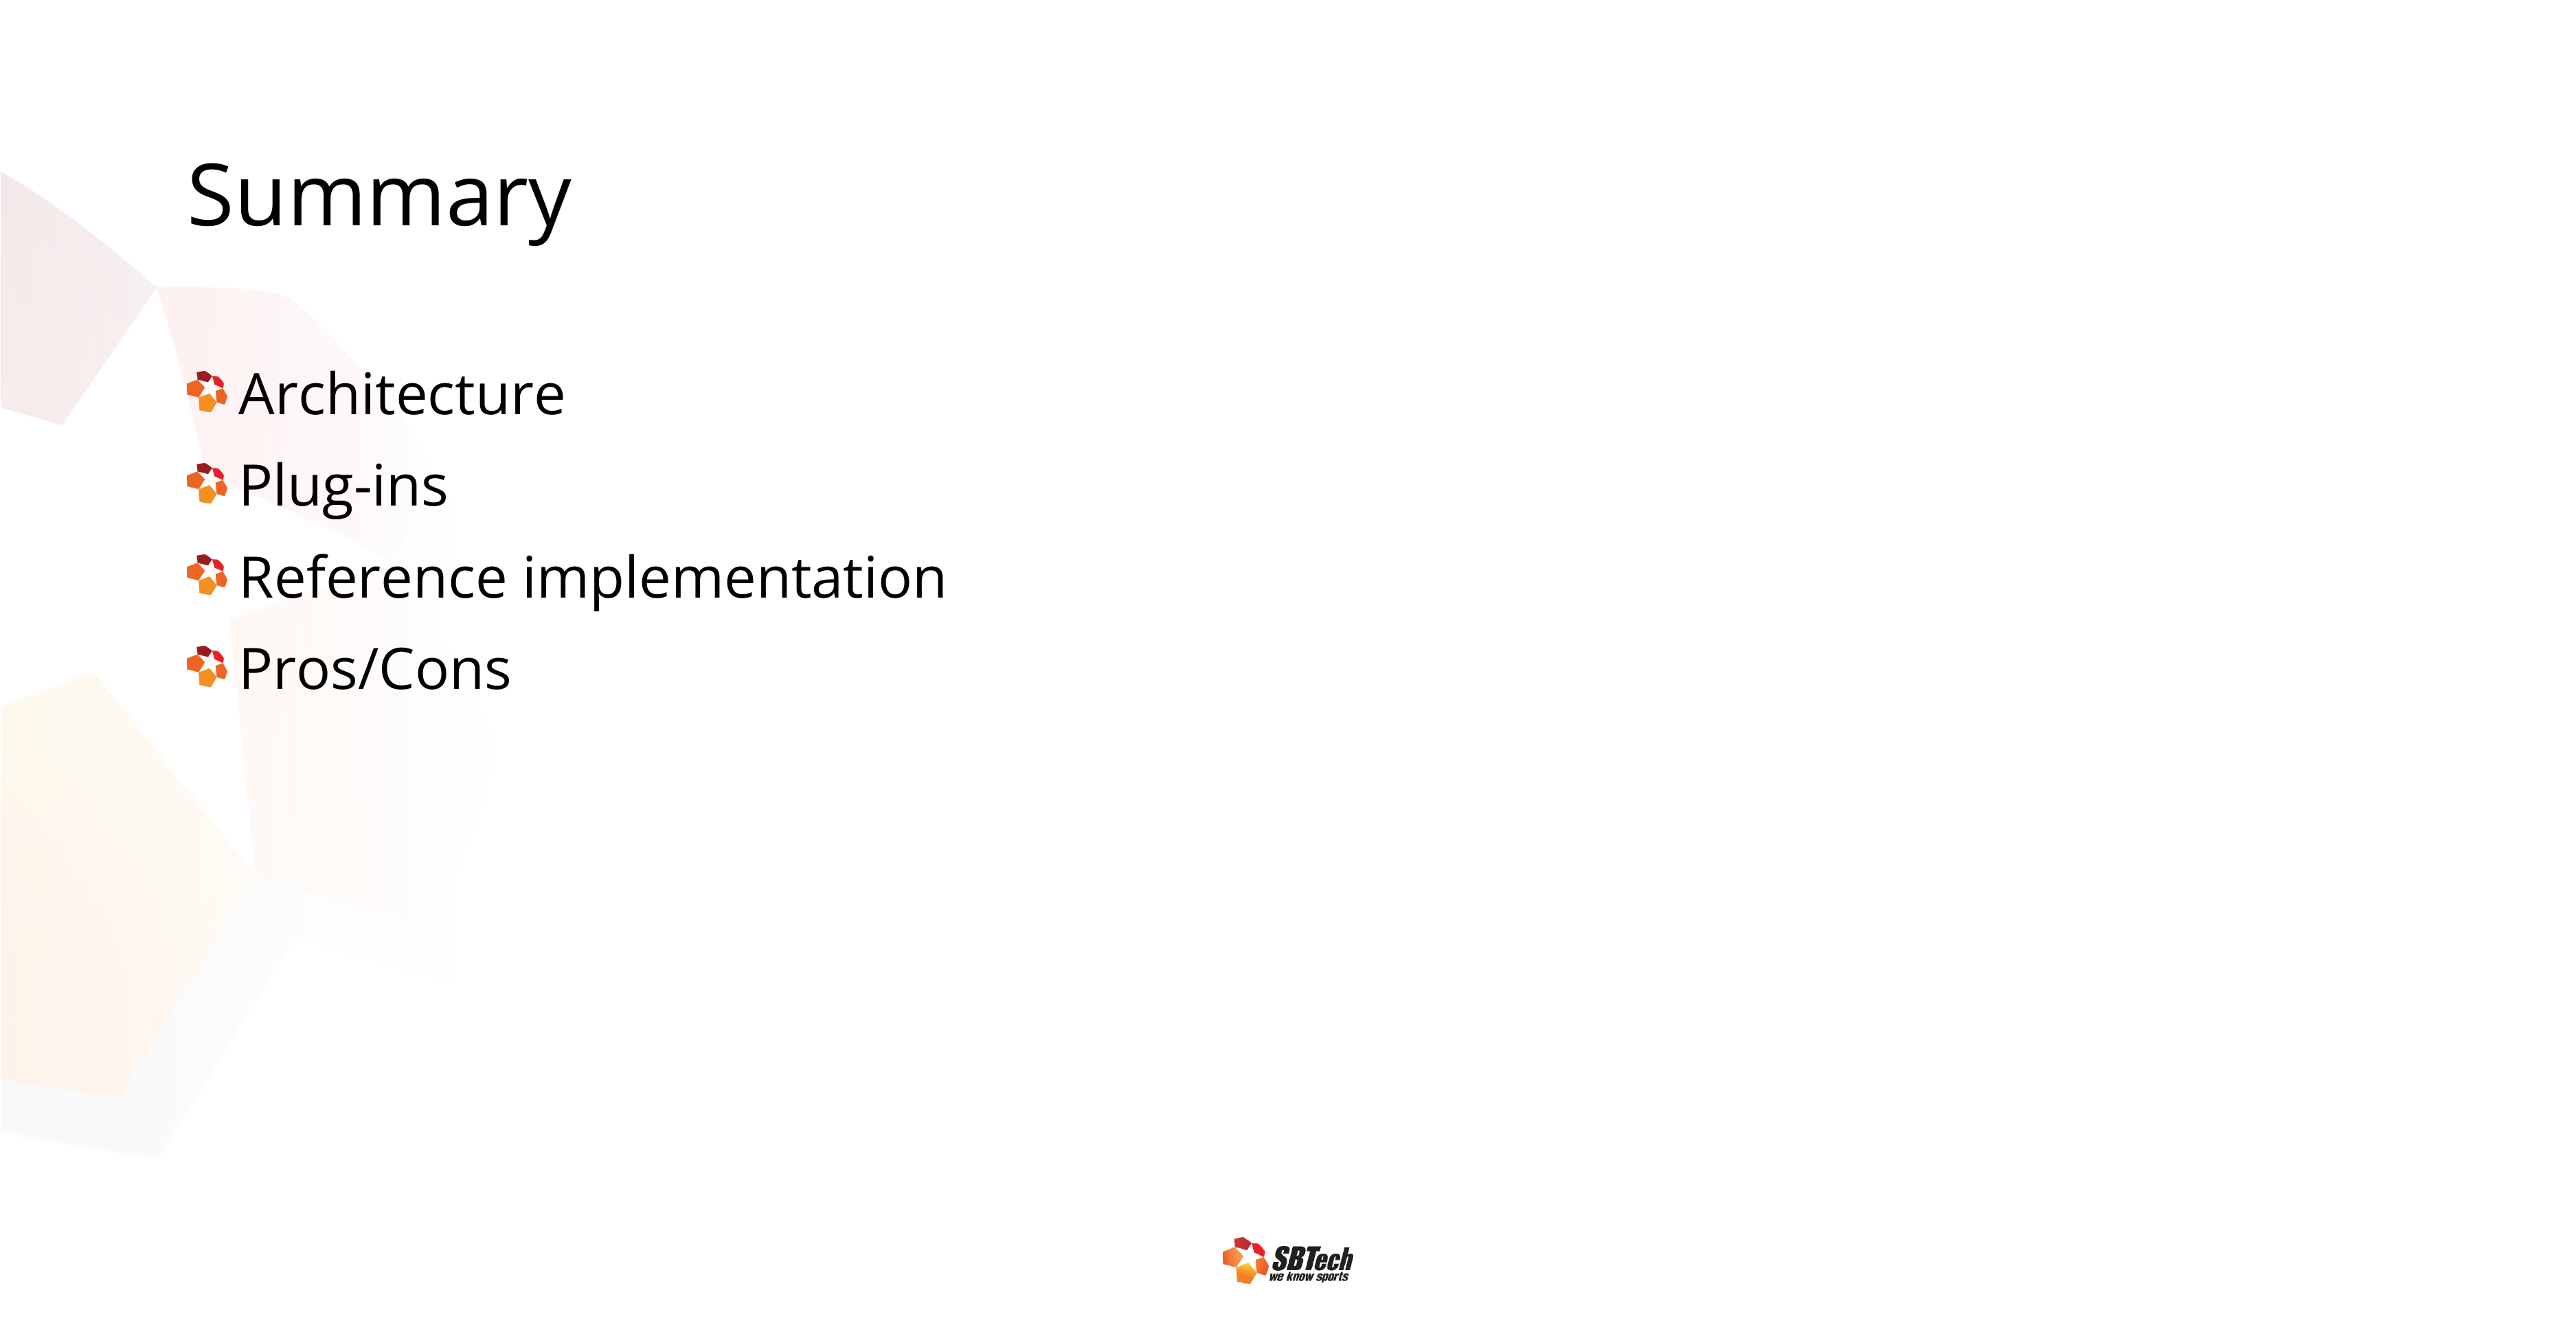

# Summary
Architecture
Plug-ins
Reference implementation
Pros/Cons